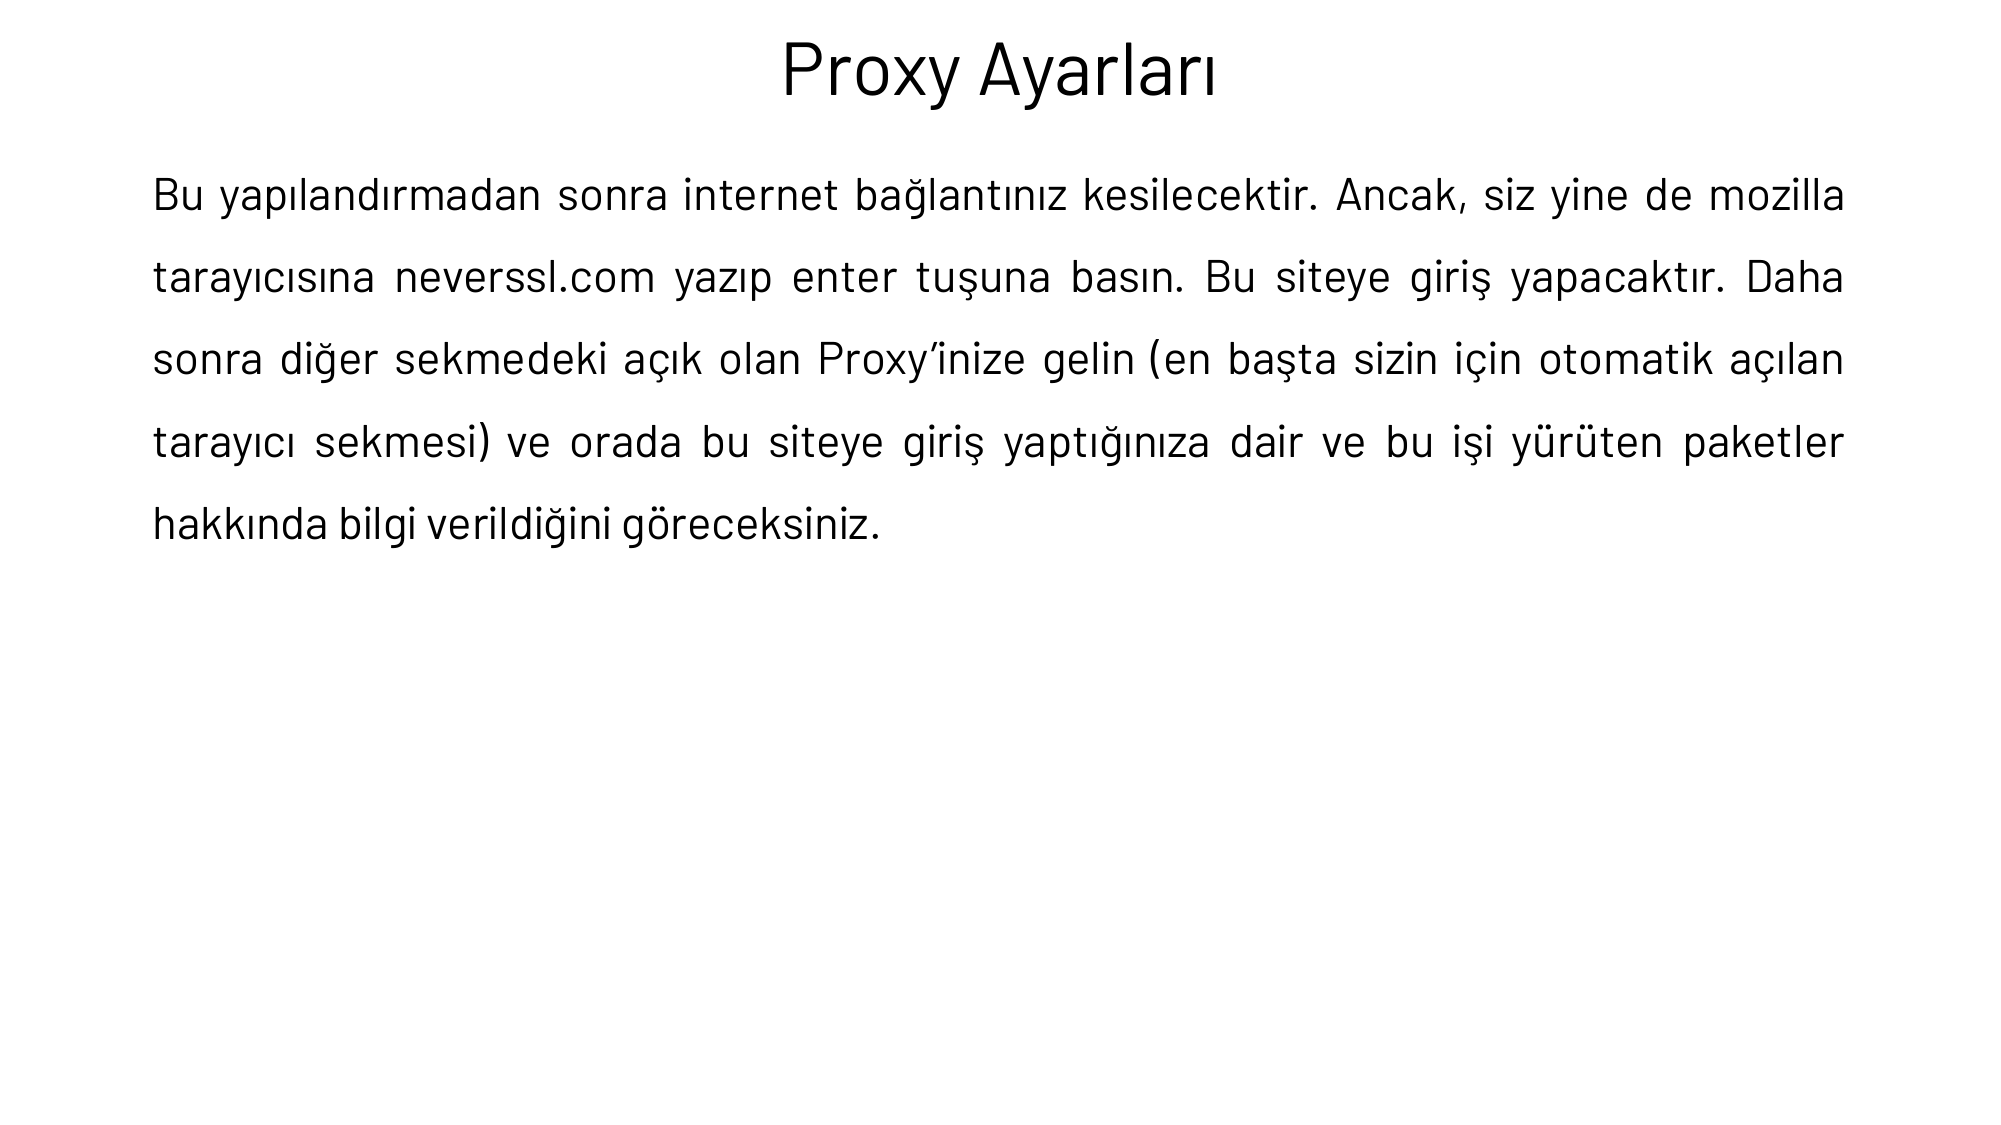

# Proxy Ayarları
Bu yapılandırmadan sonra internet bağlantınız kesilecektir. Ancak, siz yine de mozilla tarayıcısına neverssl.com yazıp enter tuşuna basın. Bu siteye giriş yapacaktır. Daha sonra diğer sekmedeki açık olan Proxy’inize gelin (en başta sizin için otomatik açılan tarayıcı sekmesi) ve orada bu siteye giriş yaptığınıza dair ve bu işi yürüten paketler hakkında bilgi verildiğini göreceksiniz.